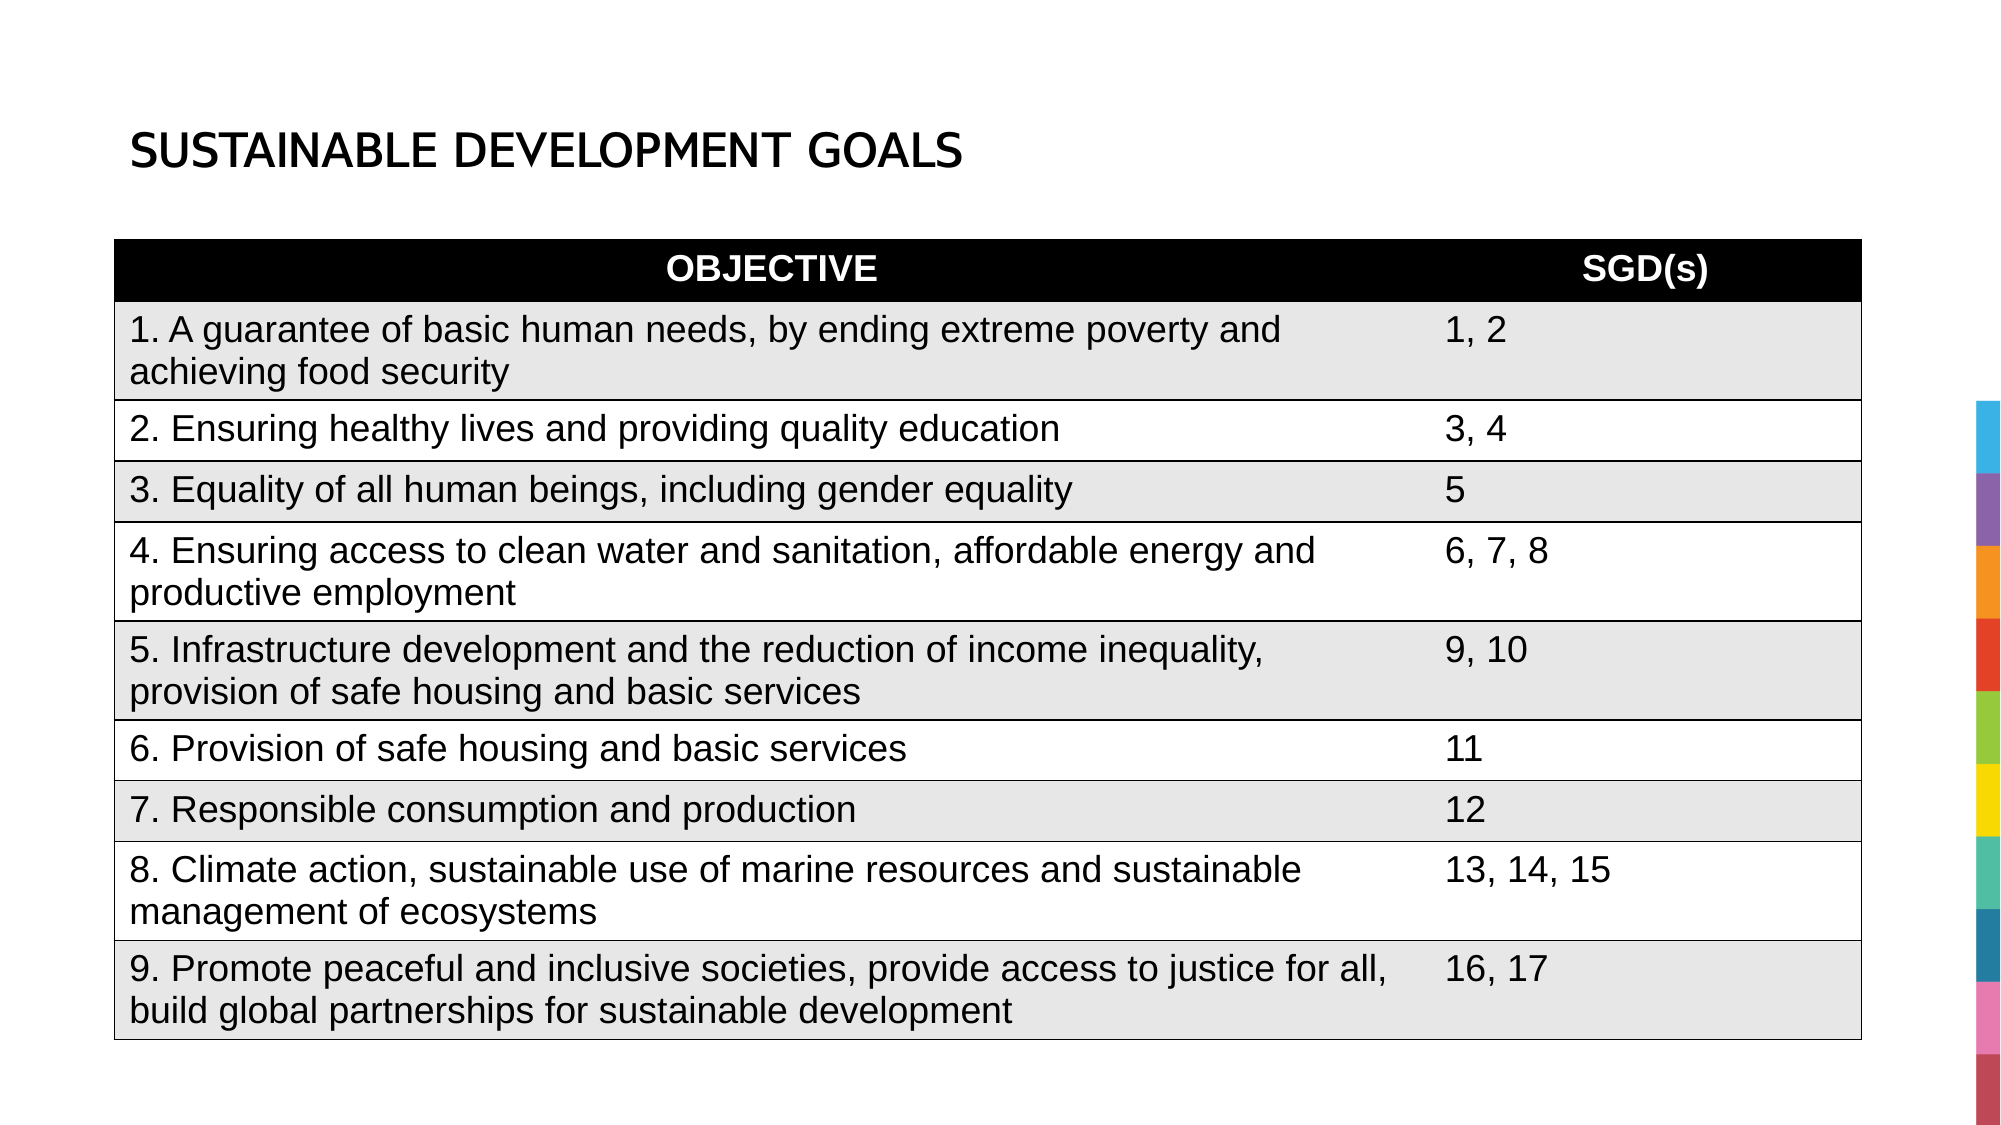

# SUSTAINABLE DEVELOPMENT GOALS
| OBJECTIVE | SGD(s) |
| --- | --- |
| 1. A guarantee of basic human needs, by ending extreme poverty and achieving food security | 1, 2 |
| 2. Ensuring healthy lives and providing quality education | 3, 4 |
| 3. Equality of all human beings, including gender equality | 5 |
| 4. Ensuring access to clean water and sanitation, affordable energy and productive employment | 6, 7, 8 |
| 5. Infrastructure development and the reduction of income inequality, provision of safe housing and basic services | 9, 10 |
| 6. Provision of safe housing and basic services | 11 |
| 7. Responsible consumption and production | 12 |
| 8. Climate action, sustainable use of marine resources and sustainable management of ecosystems | 13, 14, 15 |
| 9. Promote peaceful and inclusive societies, provide access to justice for all, build global partnerships for sustainable development | 16, 17 |